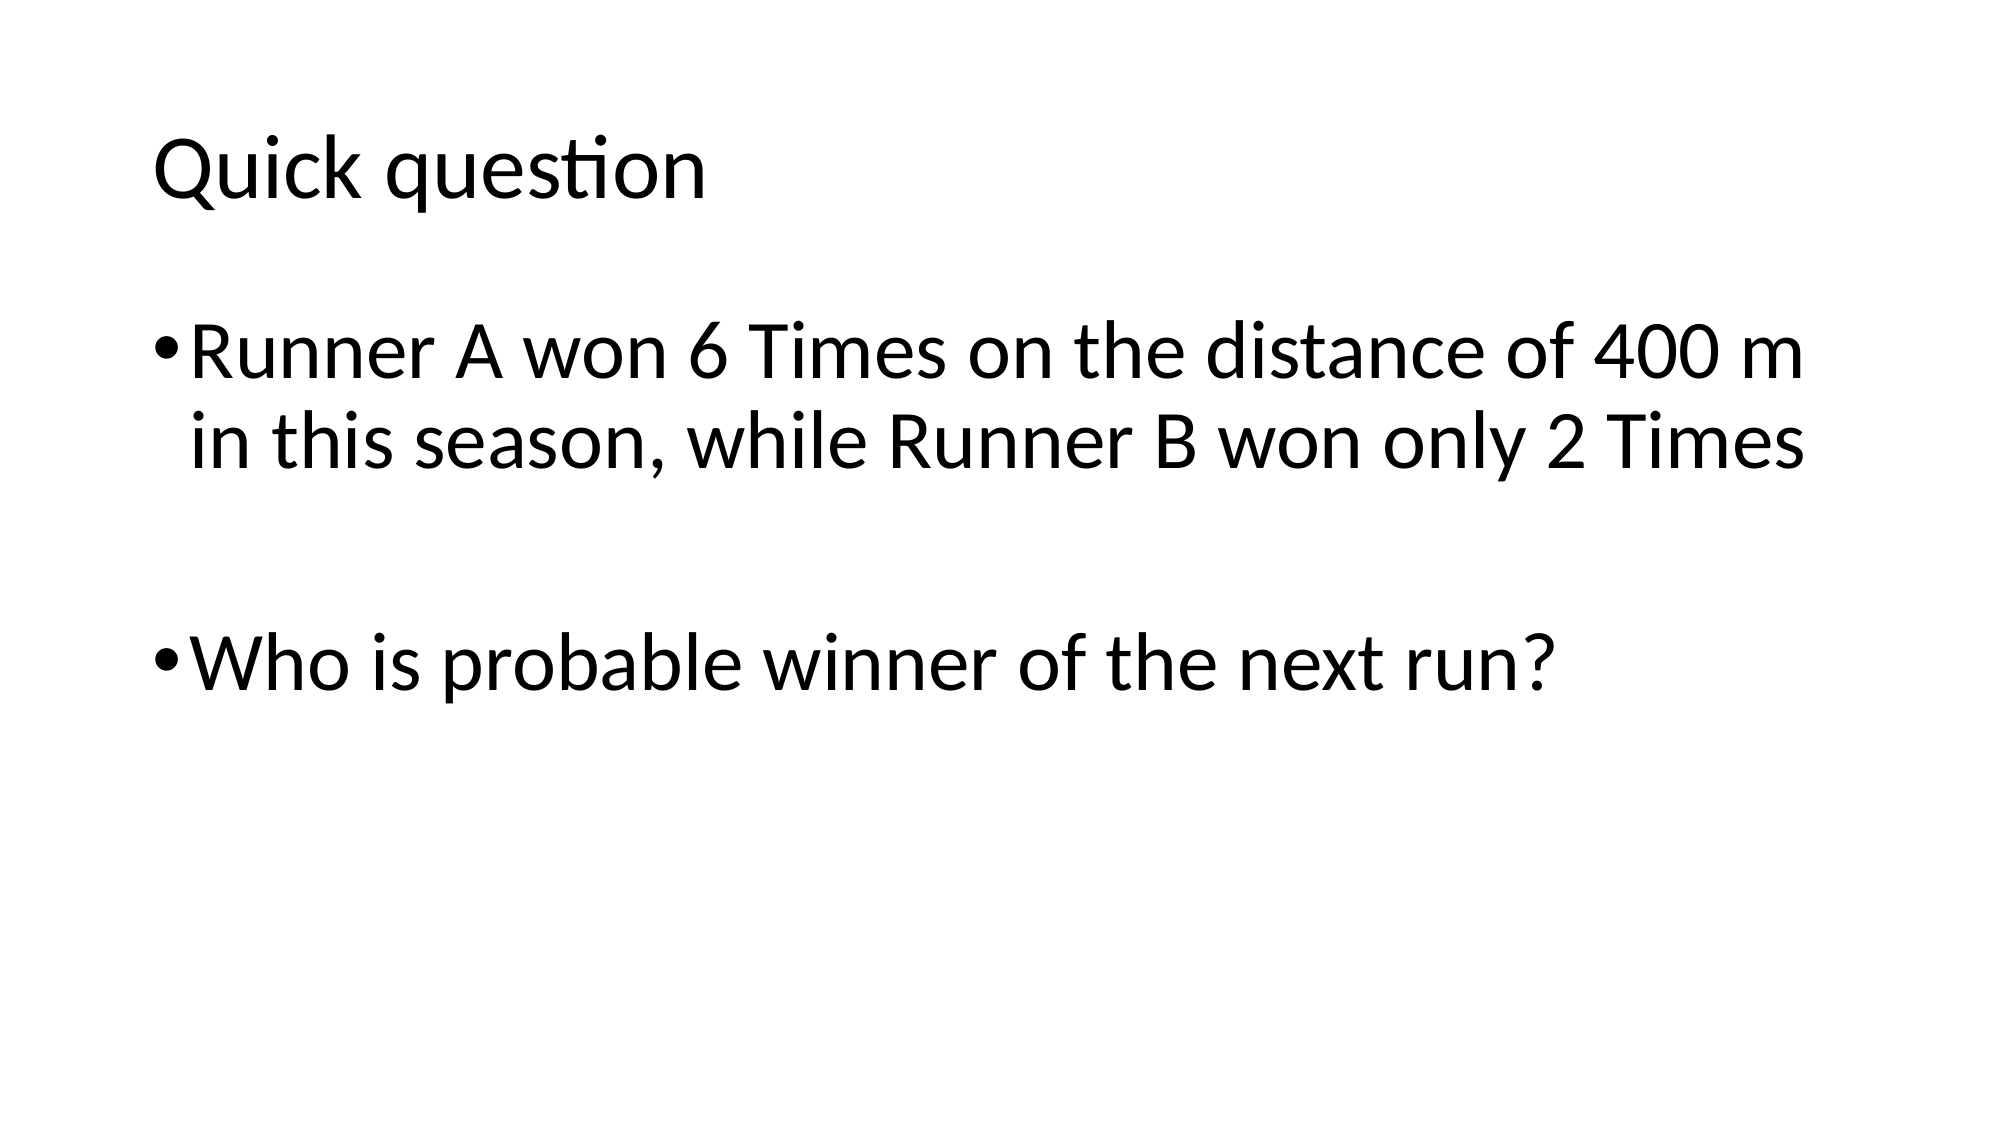

# Quick question
Runner A won 6 Times on the distance of 400 m in this season, while Runner B won only 2 Times

Who is probable winner of the next run?